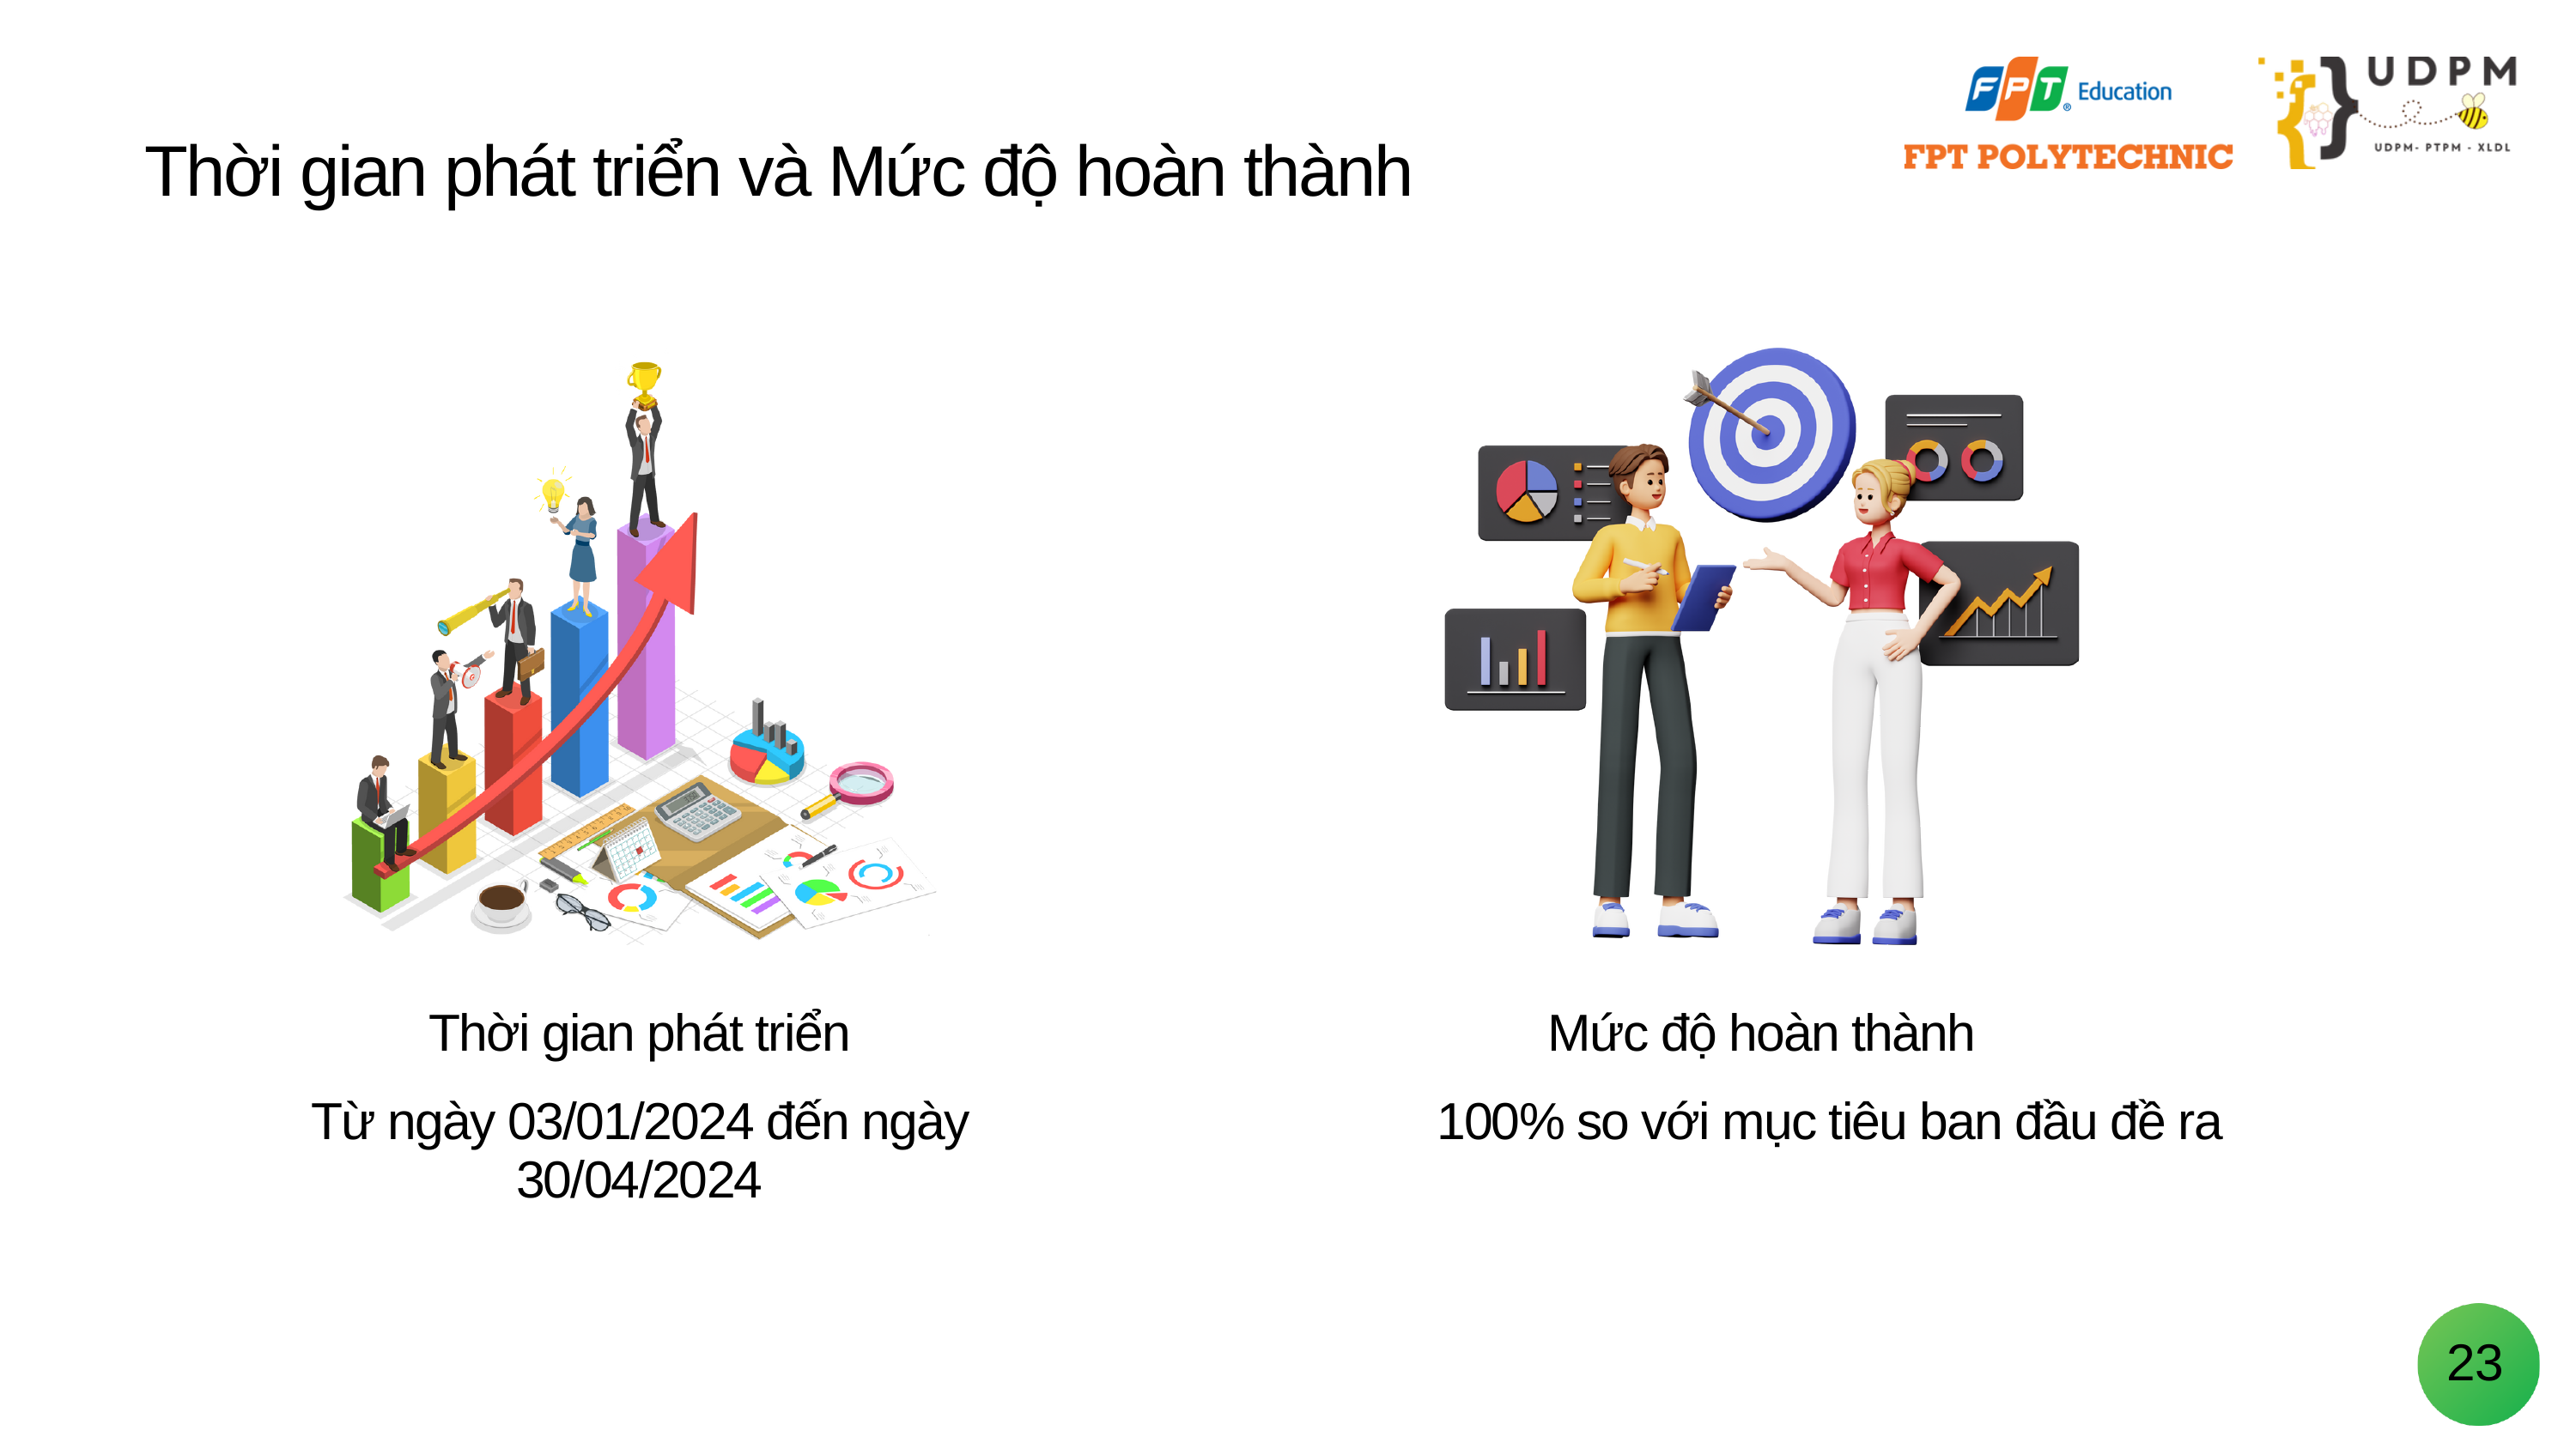

Thời gian phát triển và Mức độ hoàn thành

Thời gian phát triển
Mức độ hoàn thành
Từ ngày 03/01/2024 đến ngày 30/04/2024
100% so với mục tiêu ban đầu đề ra

23